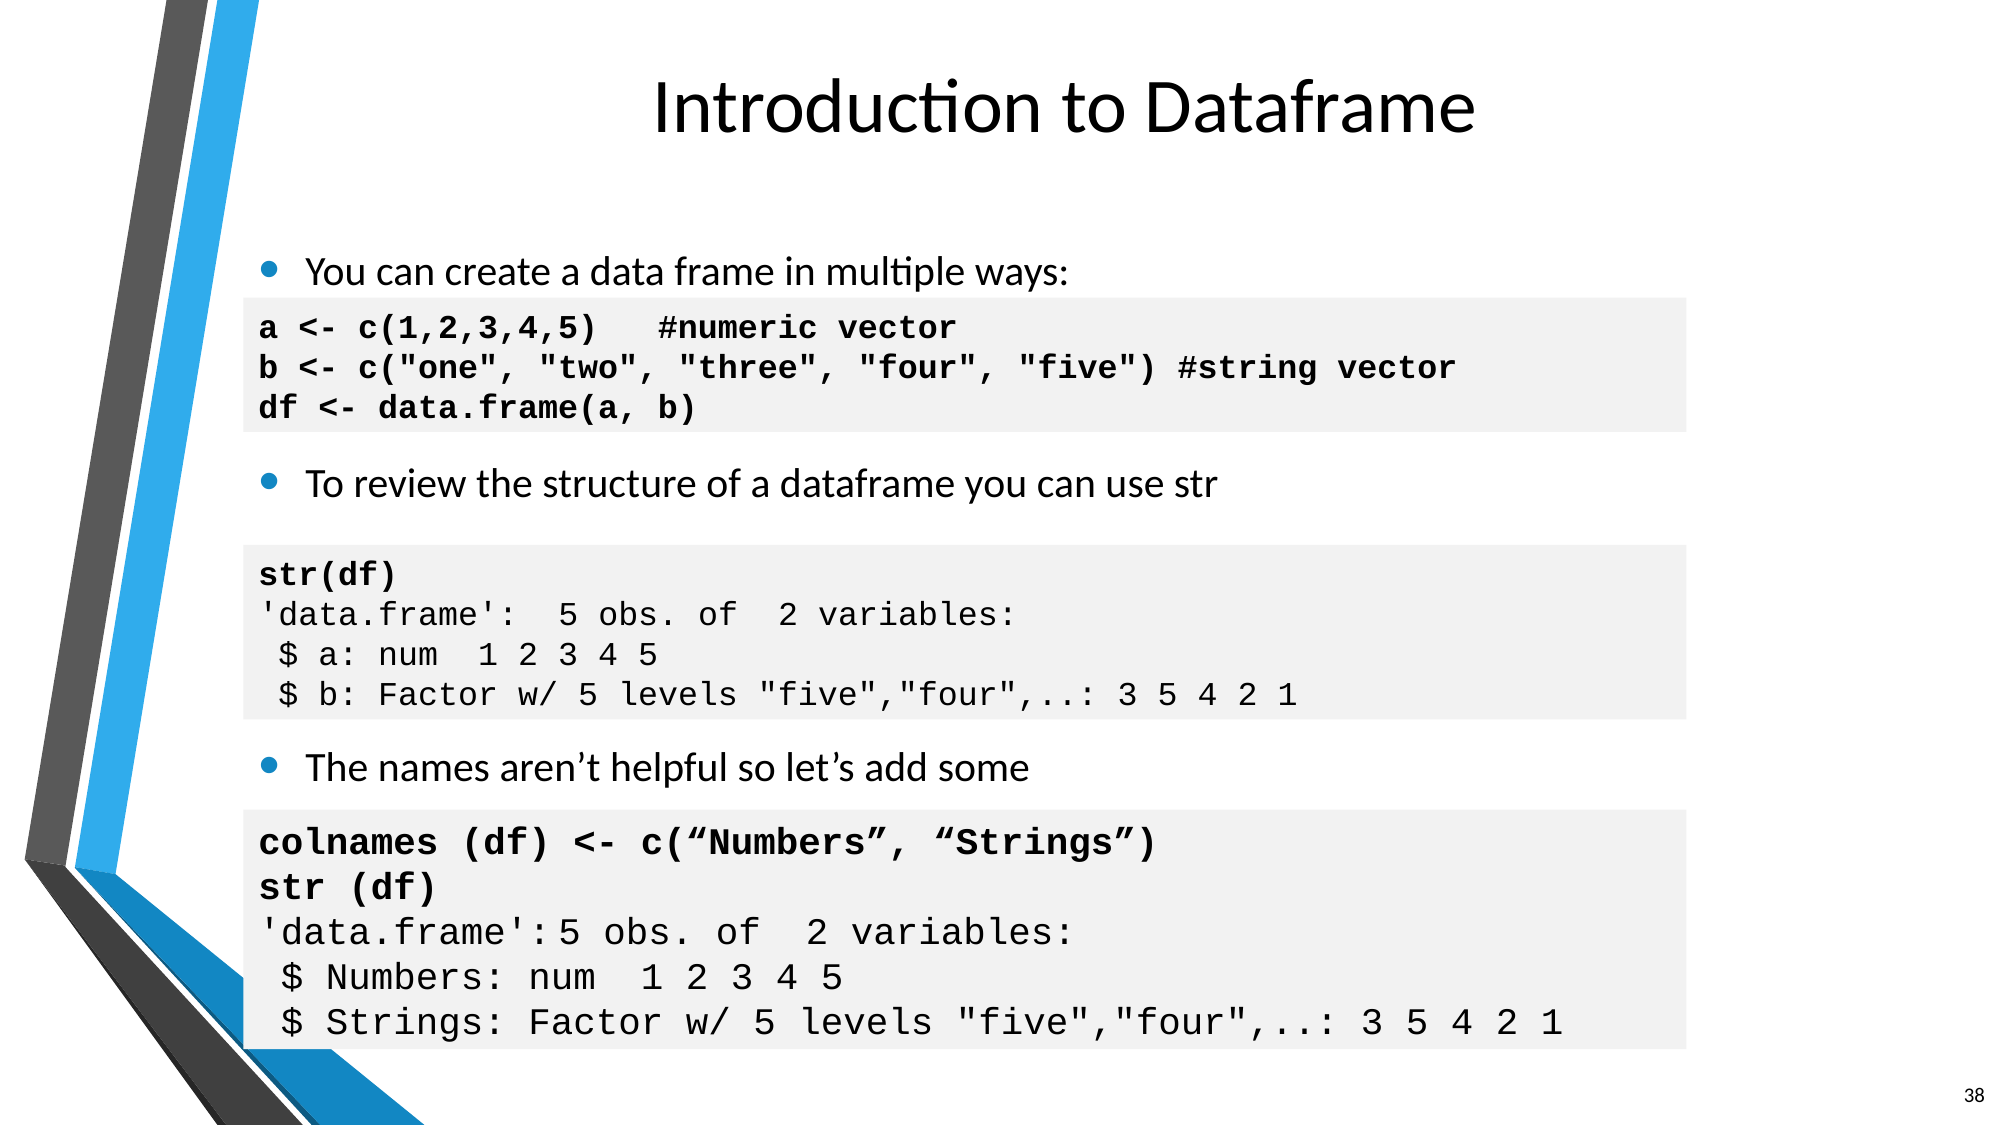

# Introduction to Dataframe
You can create a data frame in multiple ways:

To review the structure of a dataframe you can use str

The names aren’t helpful so let’s add some
a <- c(1,2,3,4,5)   #numeric vector
b <- c("one", "two", "three", "four", "five") #string vector
df <- data.frame(a, b)
str(df)
'data.frame':	5 obs. of  2 variables:
 $ a: num  1 2 3 4 5
 $ b: Factor w/ 5 levels "five","four",..: 3 5 4 2 1
colnames (df) <- c(“Numbers”, “Strings”)
str (df)
'data.frame':	5 obs. of  2 variables:
 $ Numbers: num  1 2 3 4 5
 $ Strings: Factor w/ 5 levels "five","four",..: 3 5 4 2 1
38